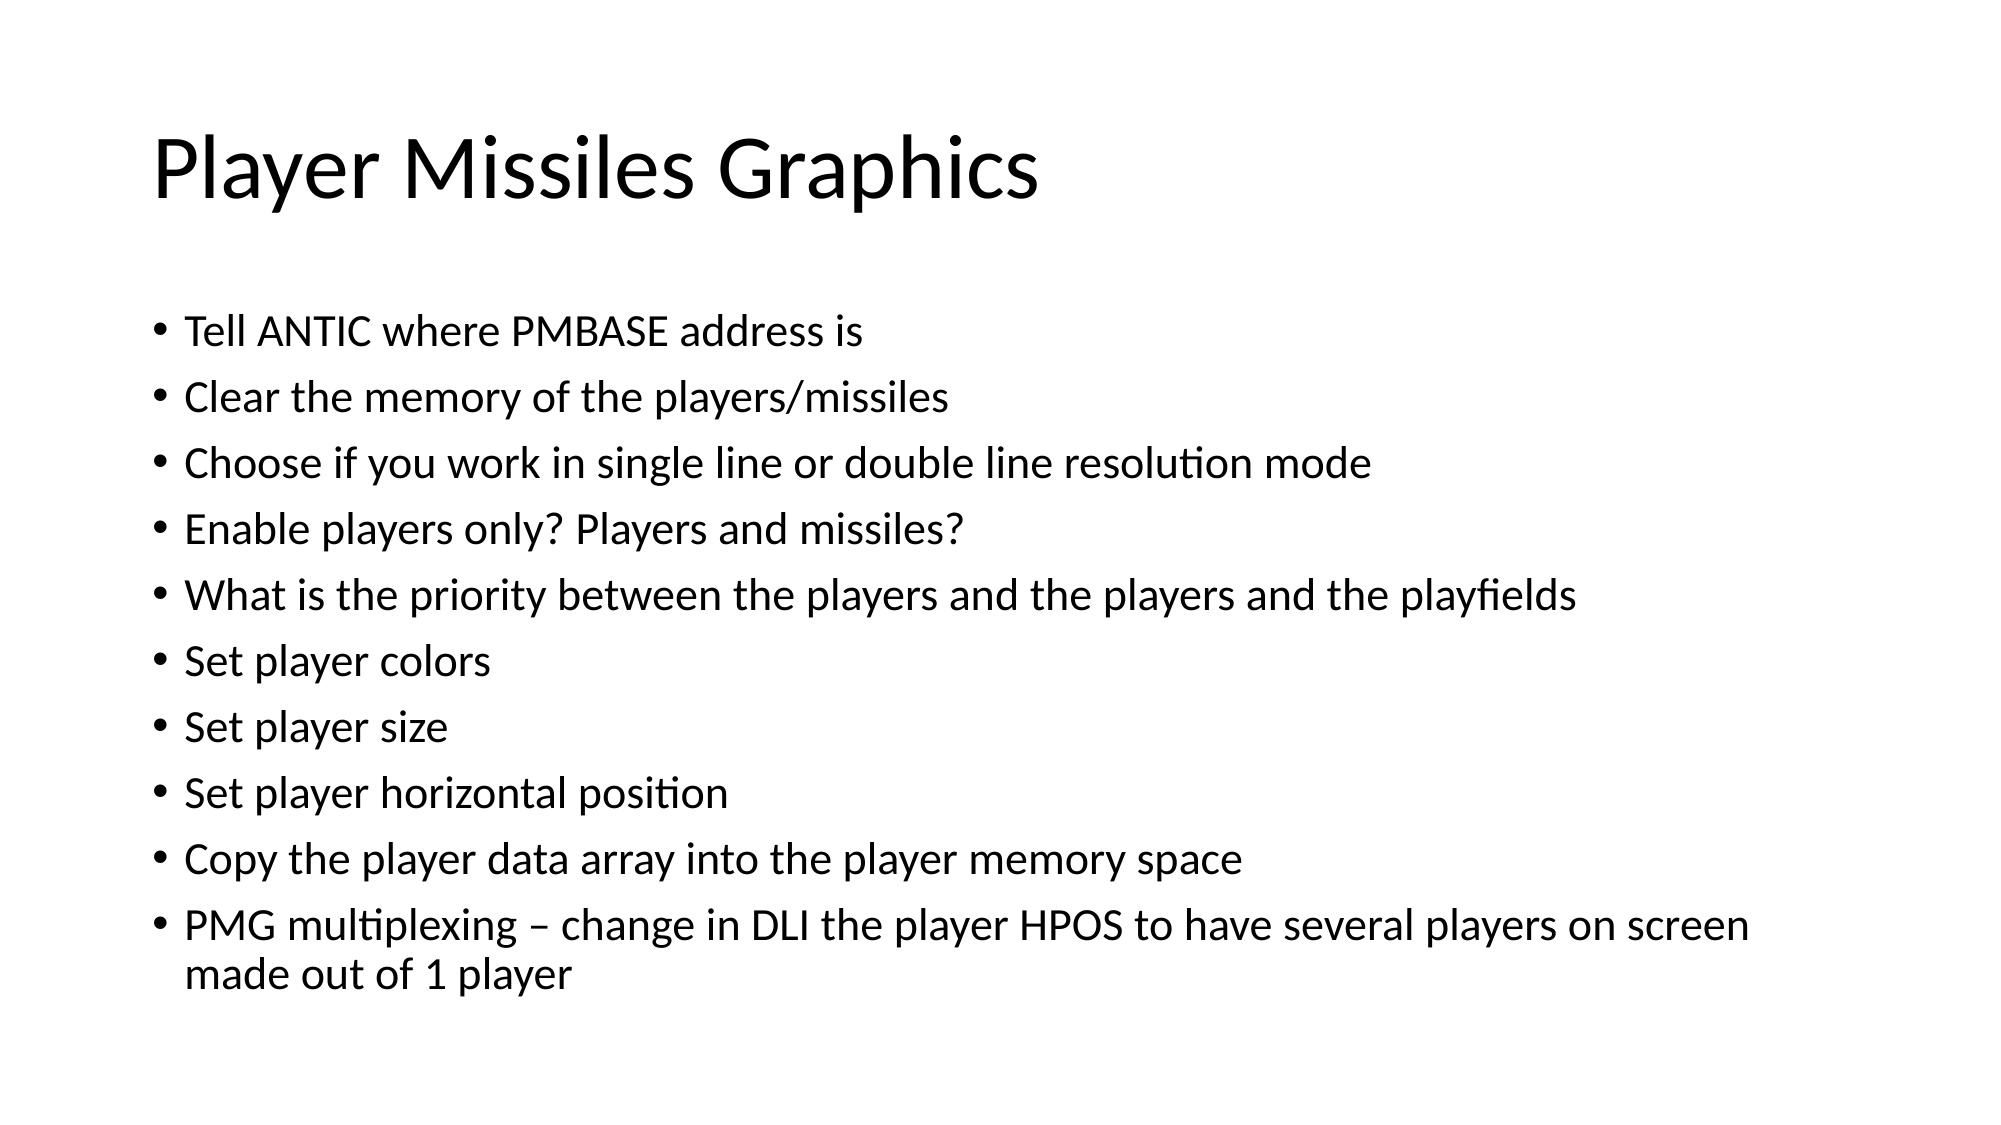

# Player Missiles Graphics
Tell ANTIC where PMBASE address is
Clear the memory of the players/missiles
Choose if you work in single line or double line resolution mode
Enable players only? Players and missiles?
What is the priority between the players and the players and the playfields
Set player colors
Set player size
Set player horizontal position
Copy the player data array into the player memory space
PMG multiplexing – change in DLI the player HPOS to have several players on screen made out of 1 player